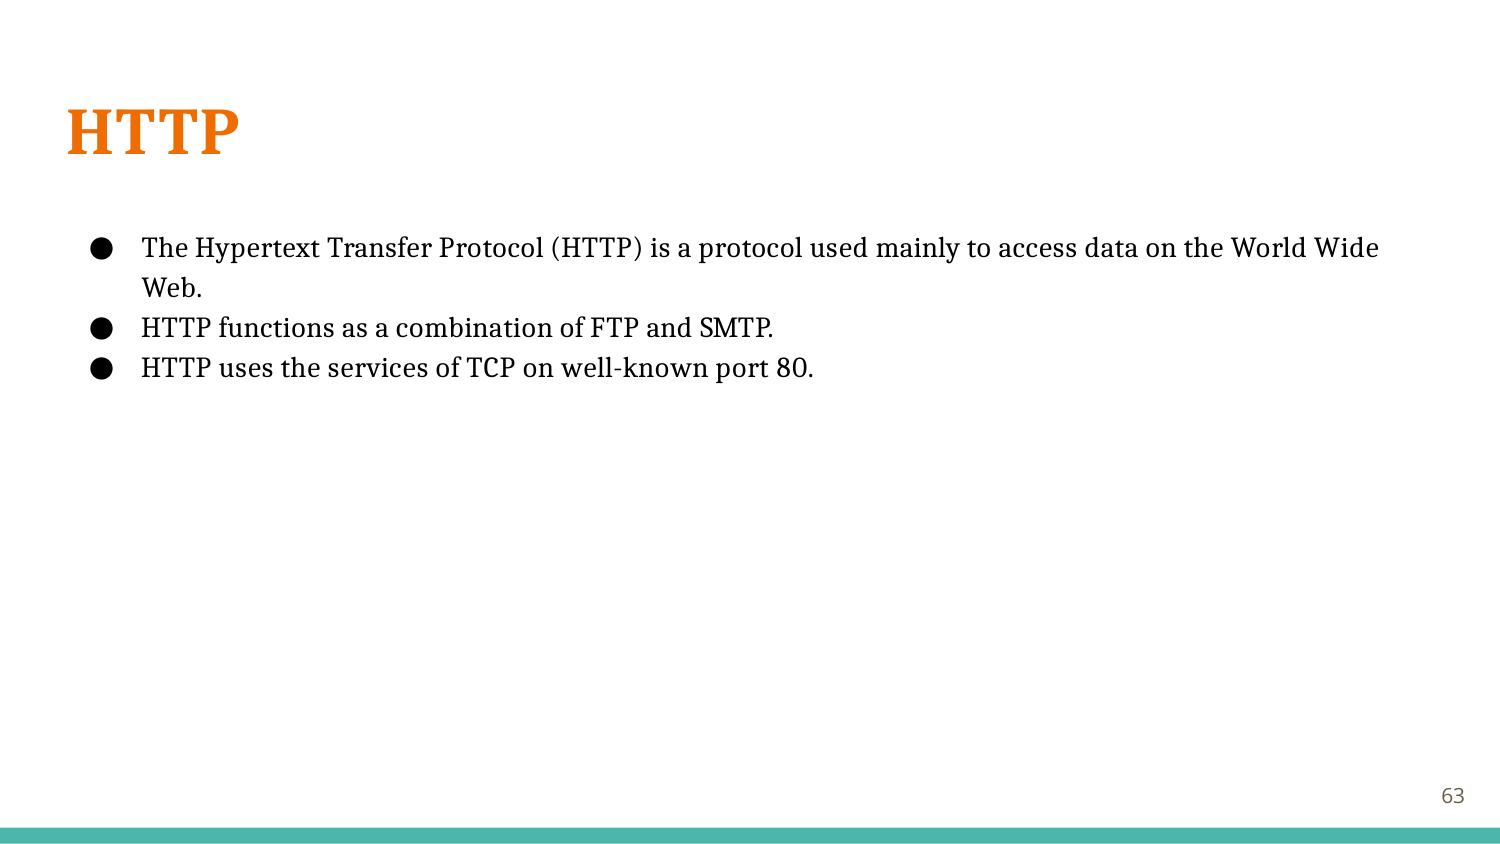

# HTTP
The Hypertext Transfer Protocol (HTTP) is a protocol used mainly to access data on the World Wide Web.
HTTP functions as a combination of FTP and SMTP.
HTTP uses the services of TCP on well-known port 80.

63